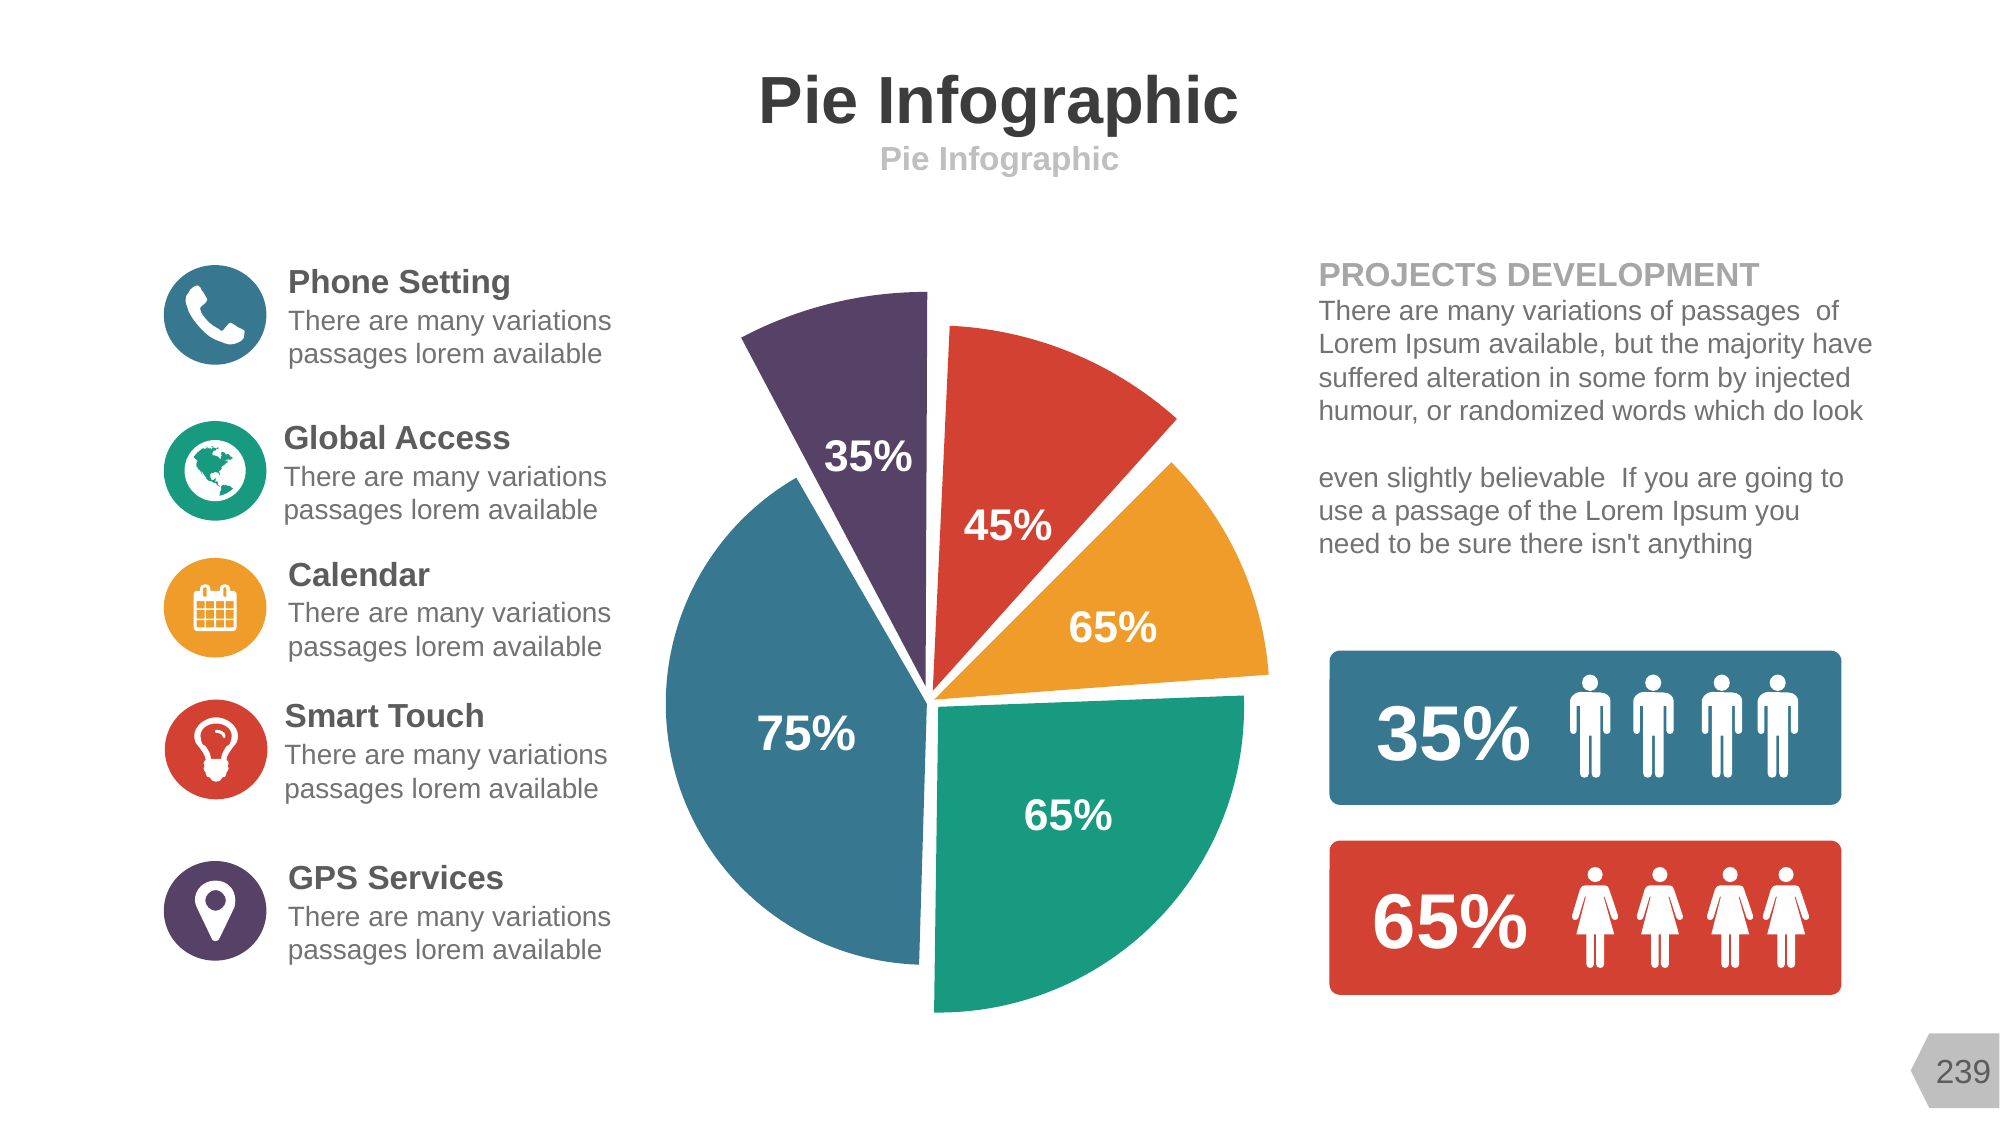

# Pie Infographic
Pie Infographic
PROJECTS DEVELOPMENT
There are many variations of passages  of Lorem Ipsum available, but the majority have suffered alteration in some form by injected humour, or randomized words which do look
even slightly believable  If you are going to use a passage of the Lorem Ipsum you
need to be sure there isn't anything
Phone Setting
There are many variations  passages lorem available

Global Access
There are many variations  passages lorem available

35%

45%
Calendar
There are many variations  passages lorem available

65%

35%
Smart Touch
There are many variations passages lorem available

75%
65%

GPS Services
There are many variations  passages lorem available

65%